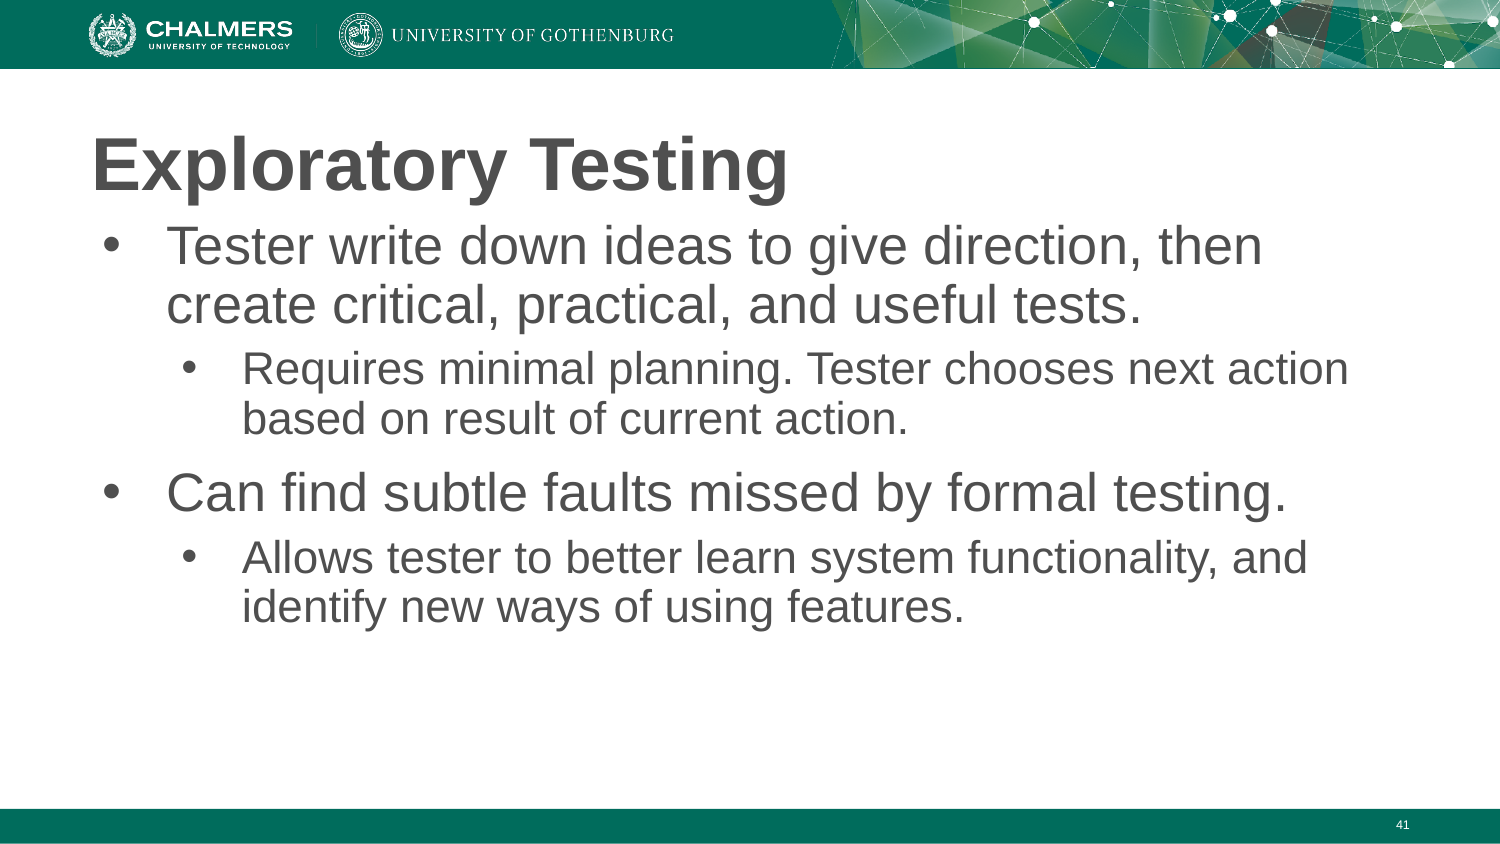

# Exploratory Testing
Tester write down ideas to give direction, then create critical, practical, and useful tests.
Requires minimal planning. Tester chooses next action based on result of current action.
Can find subtle faults missed by formal testing.
Allows tester to better learn system functionality, and identify new ways of using features.
41